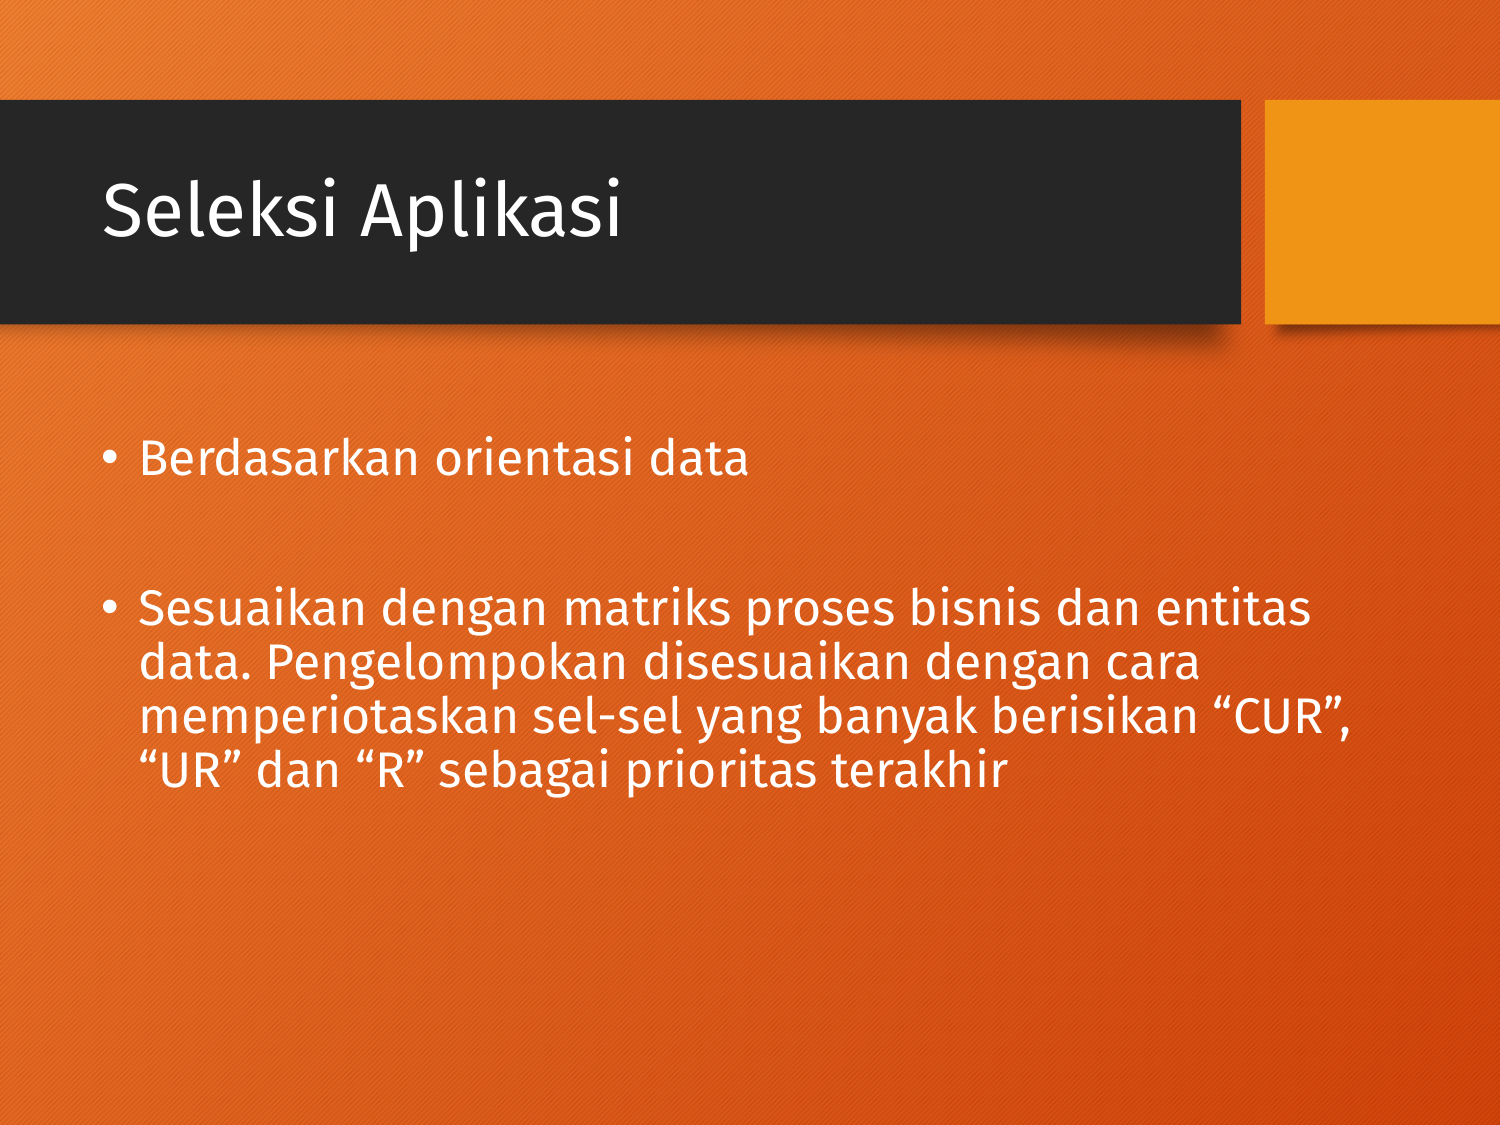

# Seleksi Aplikasi
Berdasarkan orientasi data

Sesuaikan dengan matriks proses bisnis dan entitas data. Pengelompokan disesuaikan dengan cara memperiotaskan sel-sel yang banyak berisikan “CUR”, “UR” dan “R” sebagai prioritas terakhir